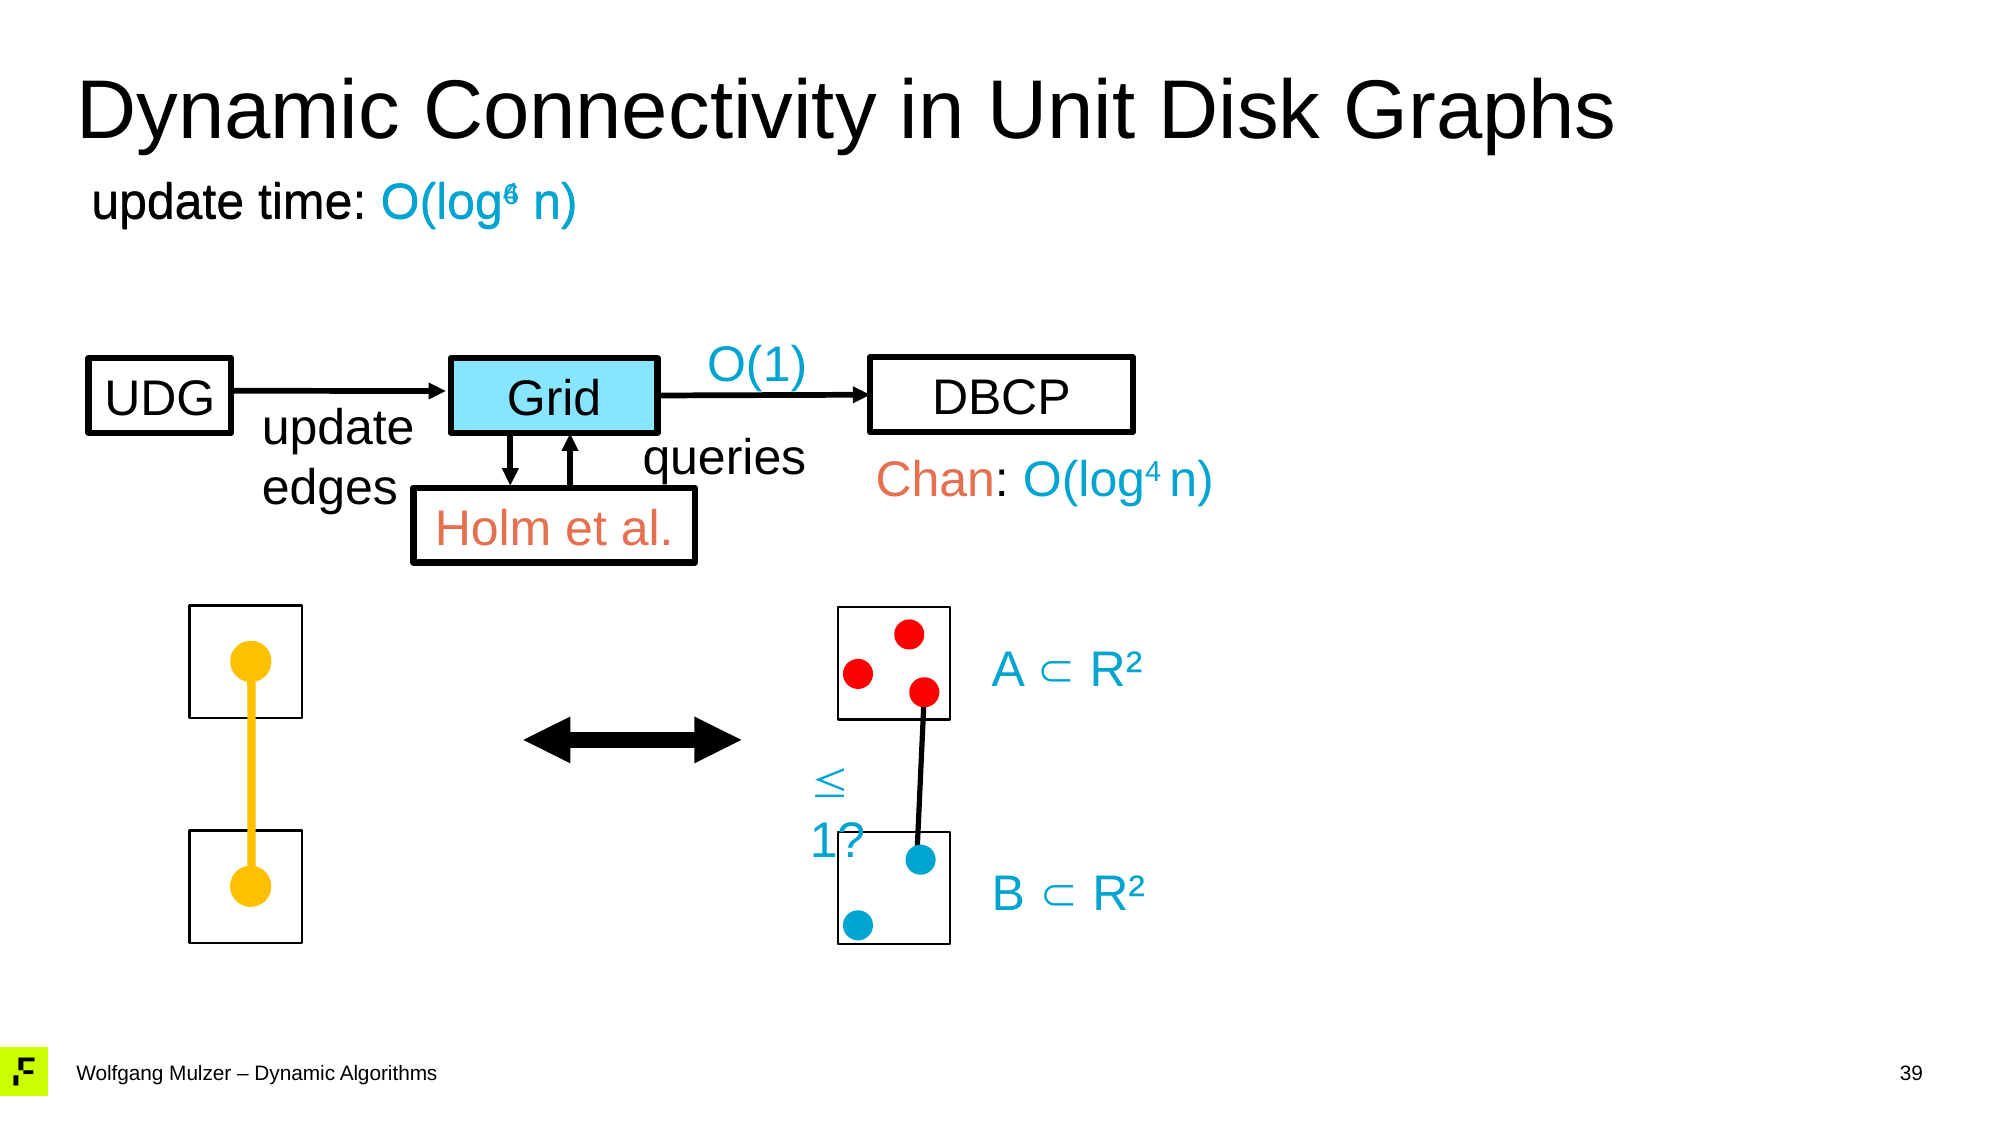

# Dynamic Connectivity in Unit Disk Graphs
update time: O(log4 n)
update time: O(log6 n)
O(1)
DBCP
Grid
UDG
update edges
queries
Chan: O(log4 n)
Holm et al.

 A ⊂ R²

≤ 1?

 B ⊂ R²

39
Wolfgang Mulzer – Dynamic Algorithms